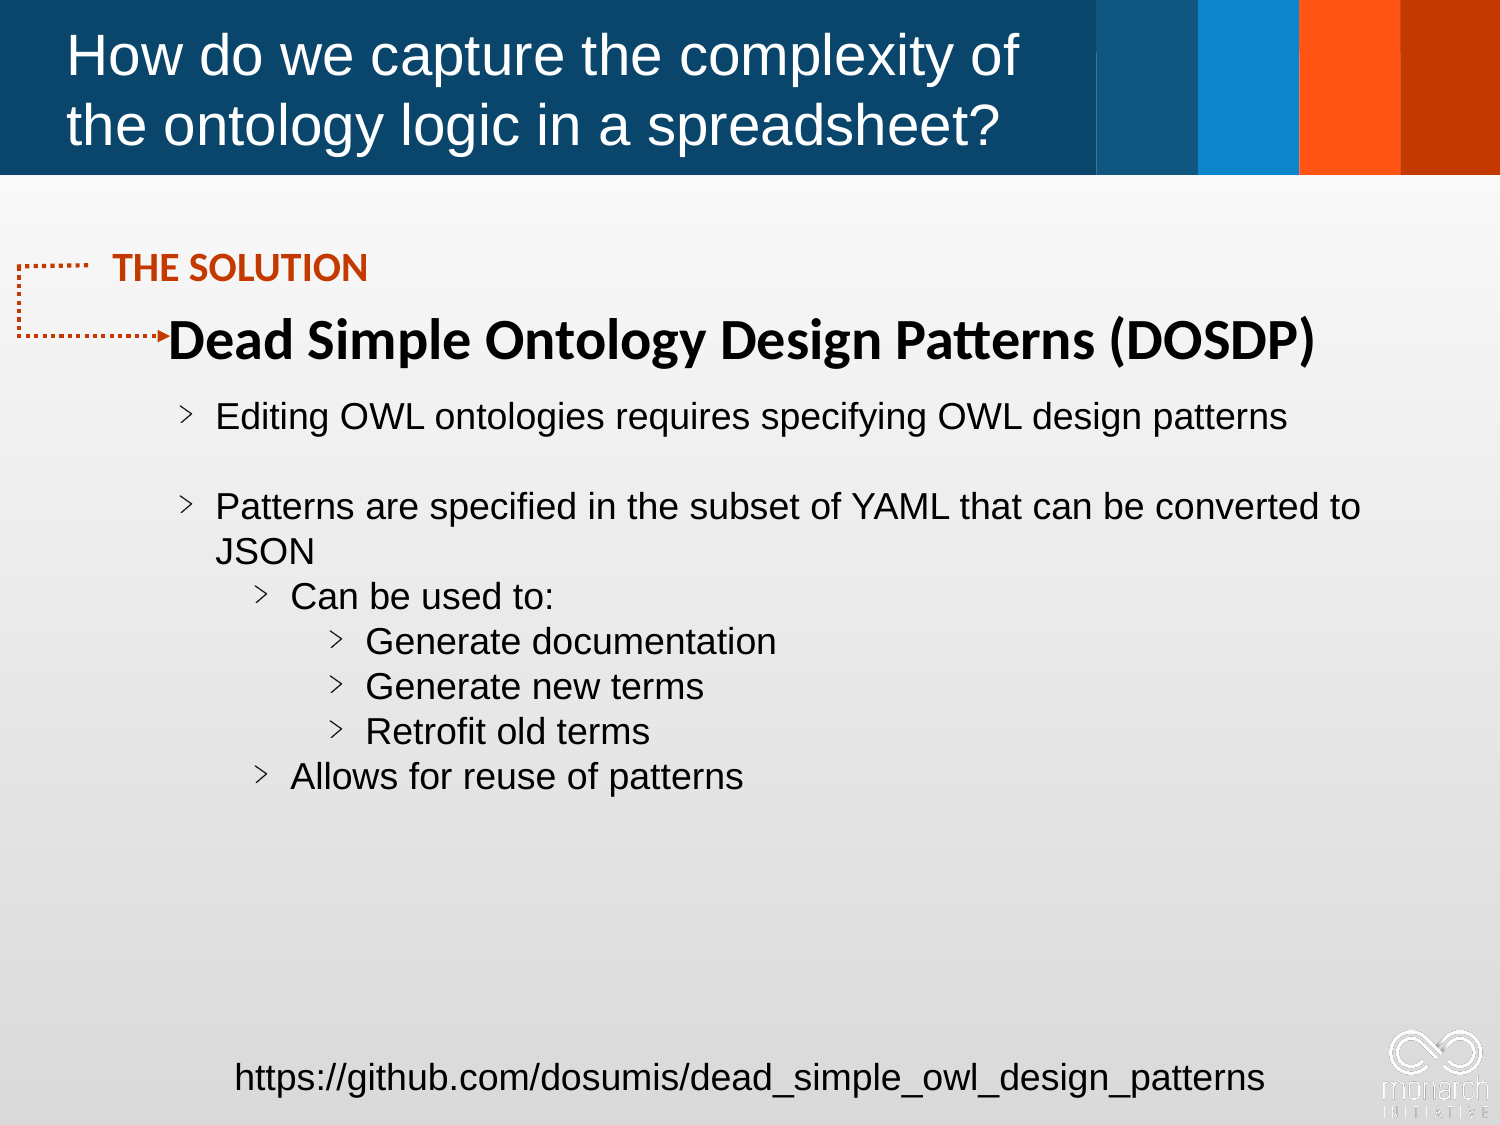

# How do we capture the complexity of the ontology logic in a spreadsheet?
THE SOLUTION

Dead Simple Ontology Design Patterns (DOSDP)

Editing OWL ontologies requires specifying OWL design patterns

Patterns are specified in the subset of YAML that can be converted to JSON
Can be used to:
Generate documentation
Generate new terms
Retrofit old terms
Allows for reuse of patterns
https://github.com/dosumis/dead_simple_owl_design_patterns